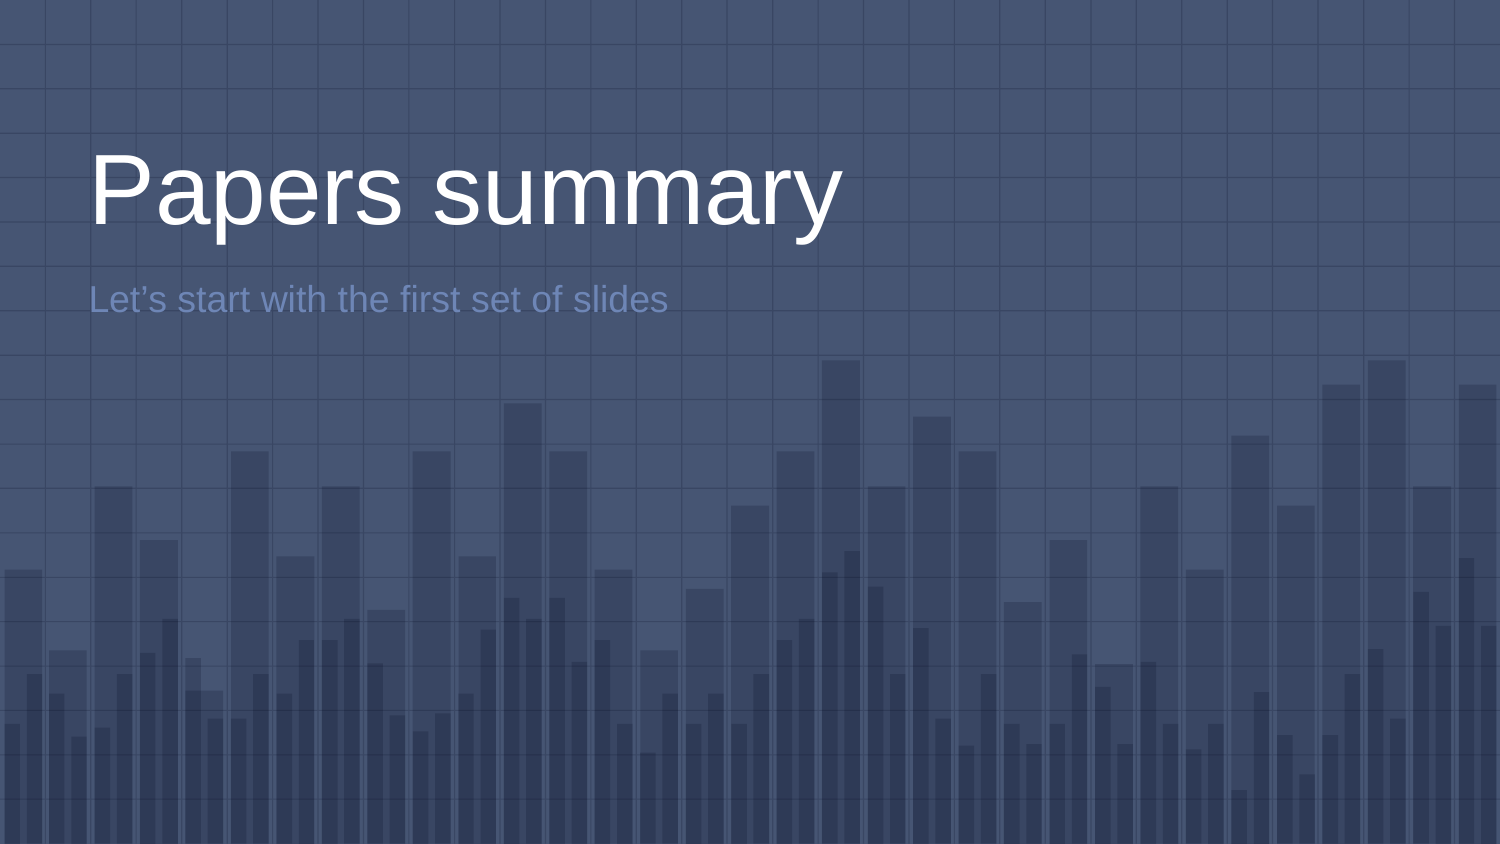

# Papers summary
Let’s start with the first set of slides